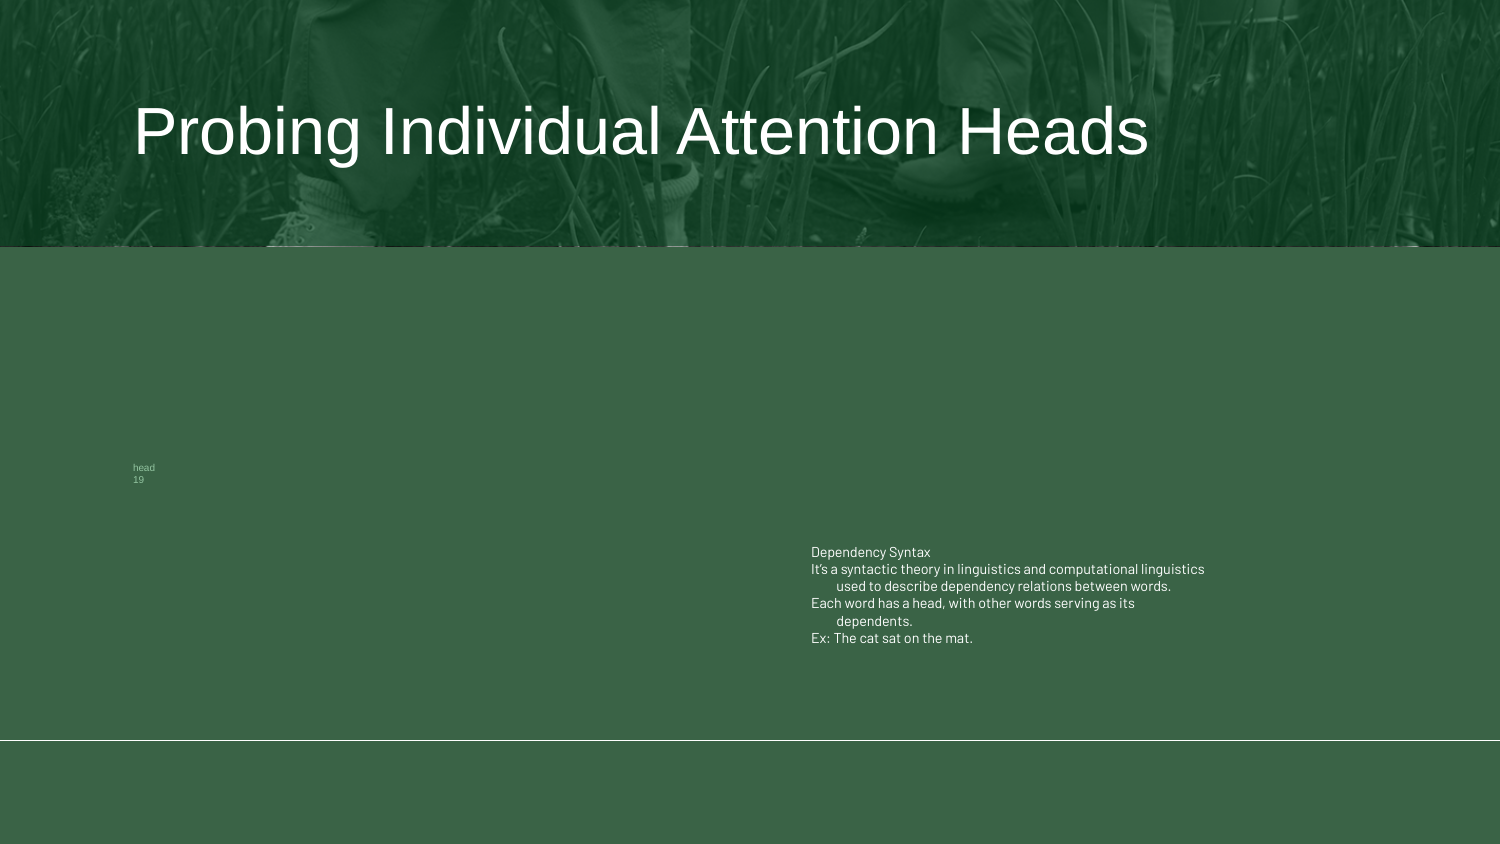

# Probing Individual Attention Heads

head
19

Dependency Syntax
It’s a syntactic theory in linguistics and computational linguistics used to describe dependency relations between words.
Each word has a head, with other words serving as its dependents.
Ex: The cat sat on the mat.